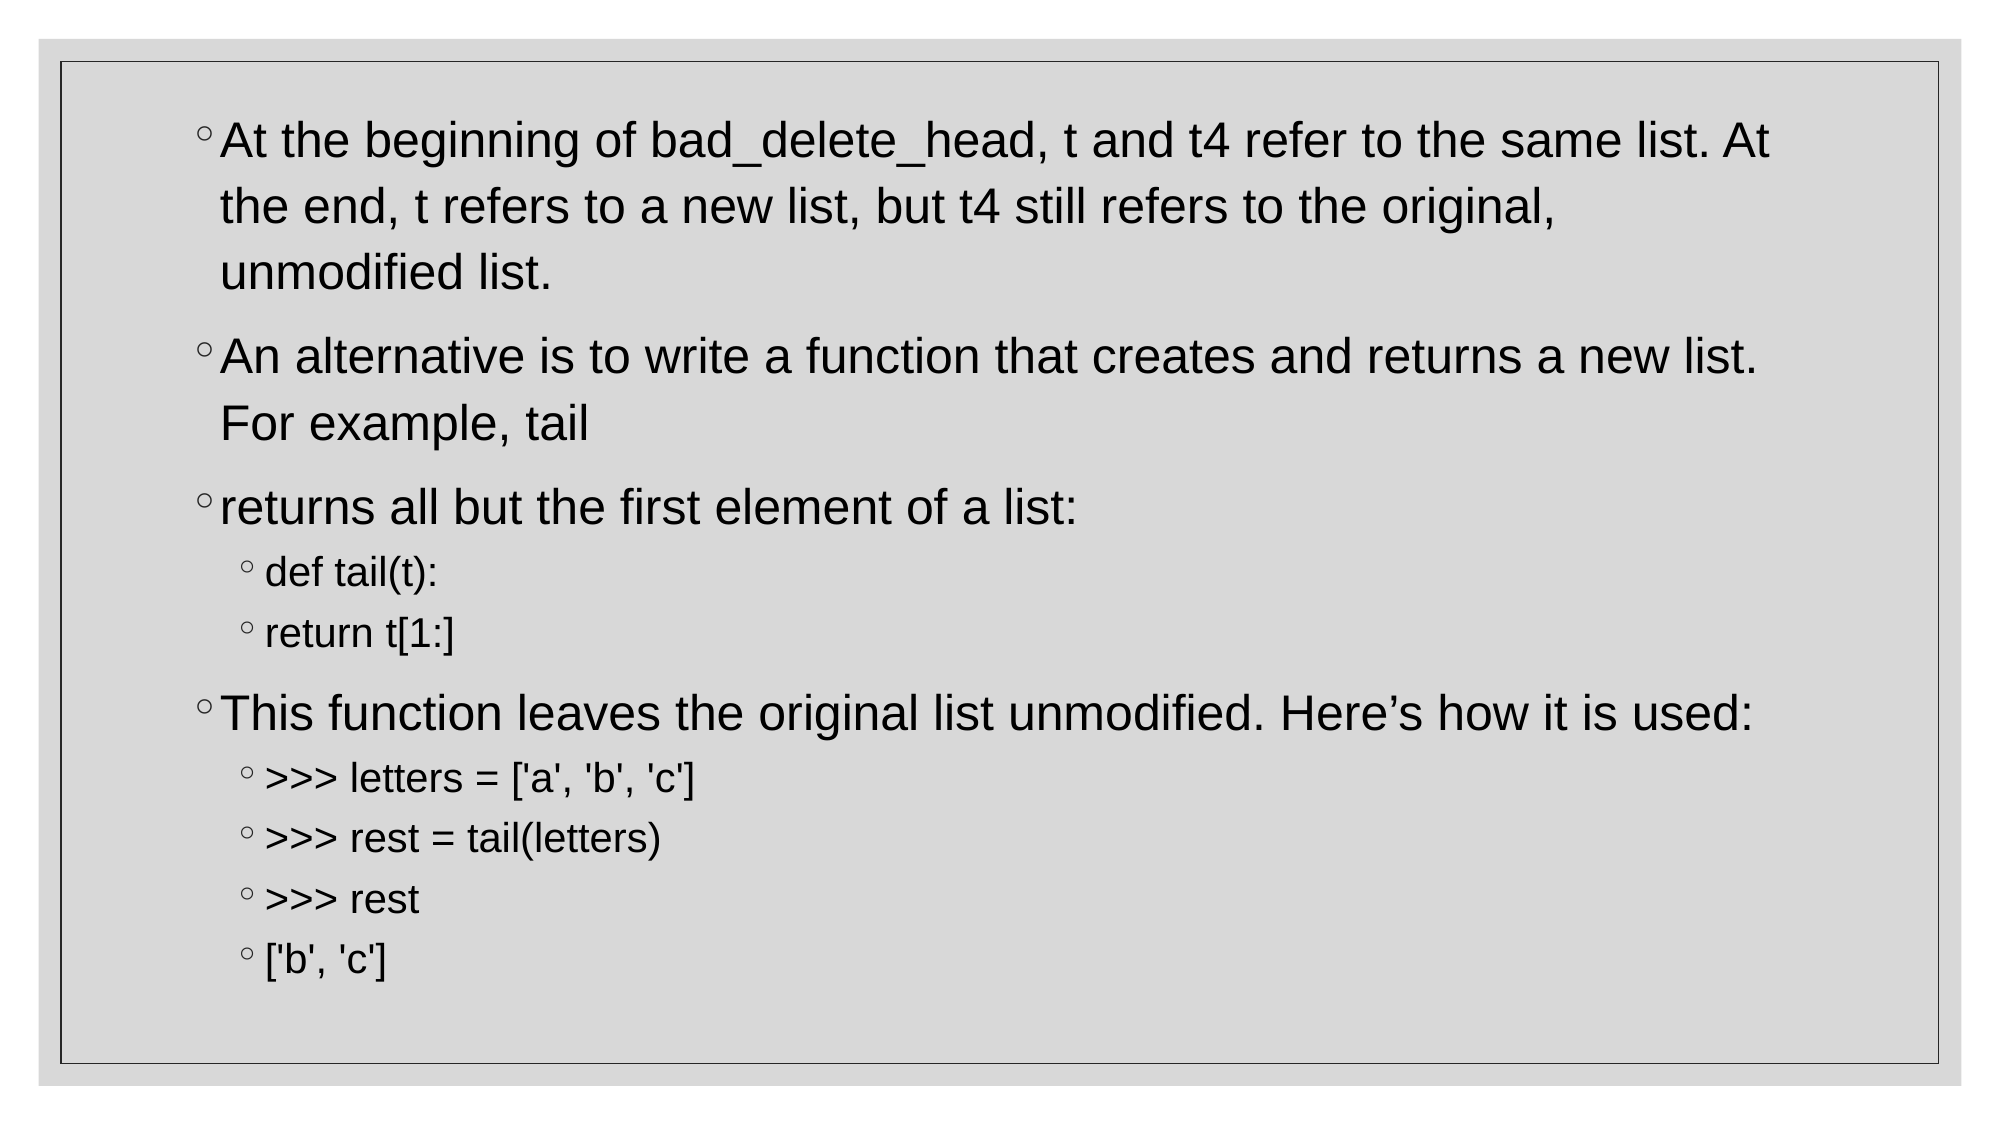

At the beginning of bad_delete_head, t and t4 refer to the same list. At the end, t refers to a new list, but t4 still refers to the original, unmodified list.
An alternative is to write a function that creates and returns a new list. For example, tail
returns all but the first element of a list:
def tail(t):
return t[1:]
This function leaves the original list unmodified. Here’s how it is used:
>>> letters = ['a', 'b', 'c']
>>> rest = tail(letters)
>>> rest
['b', 'c']